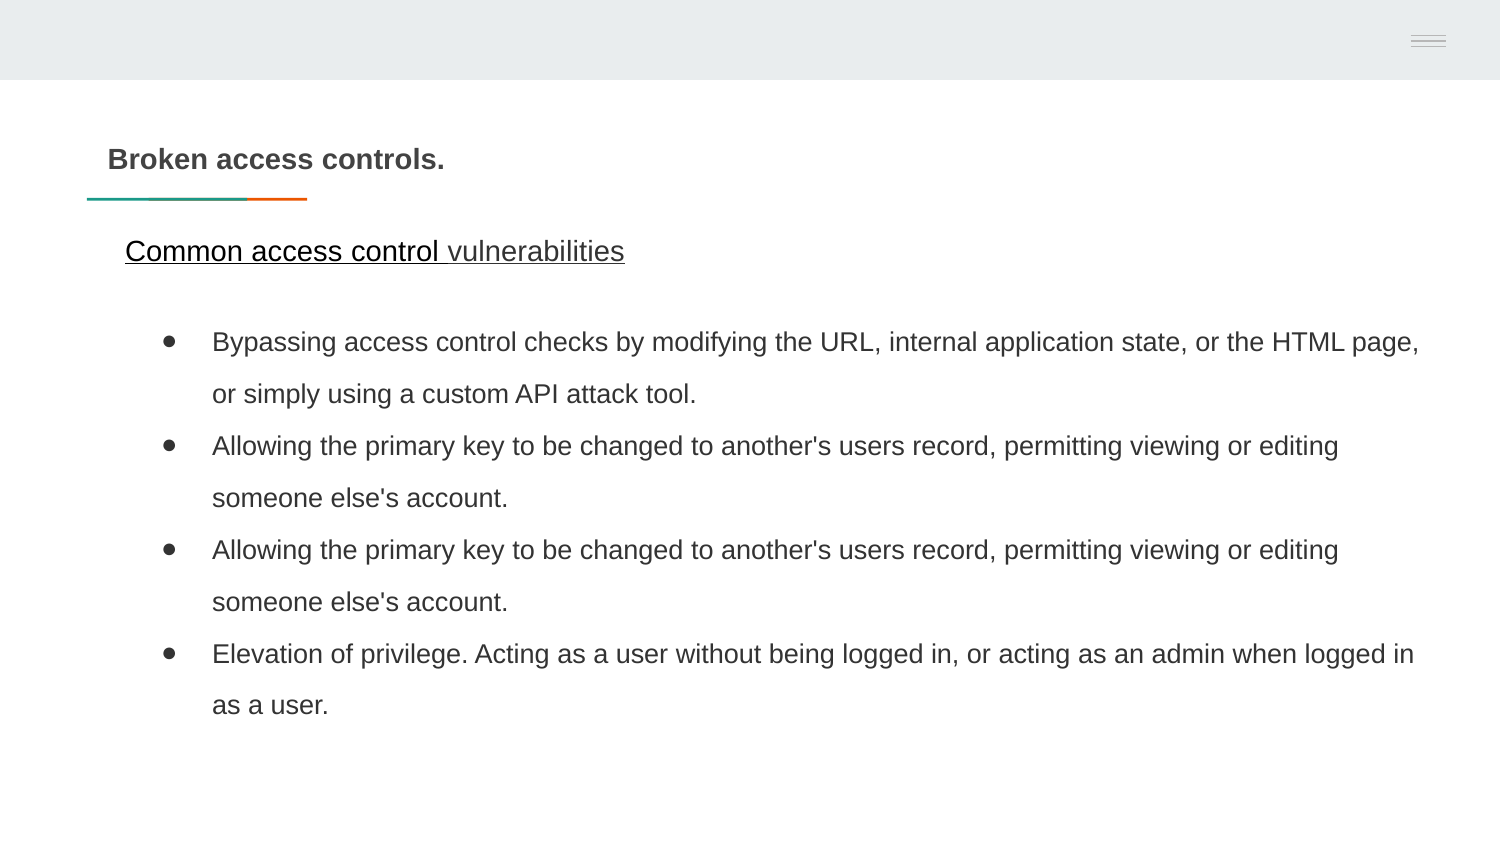

# Broken access controls.

Common access control vulnerabilities
Bypassing access control checks by modifying the URL, internal application state, or the HTML page, or simply using a custom API attack tool.
Allowing the primary key to be changed to another's users record, permitting viewing or editing someone else's account.
Allowing the primary key to be changed to another's users record, permitting viewing or editing someone else's account.
Elevation of privilege. Acting as a user without being logged in, or acting as an admin when logged in as a user.